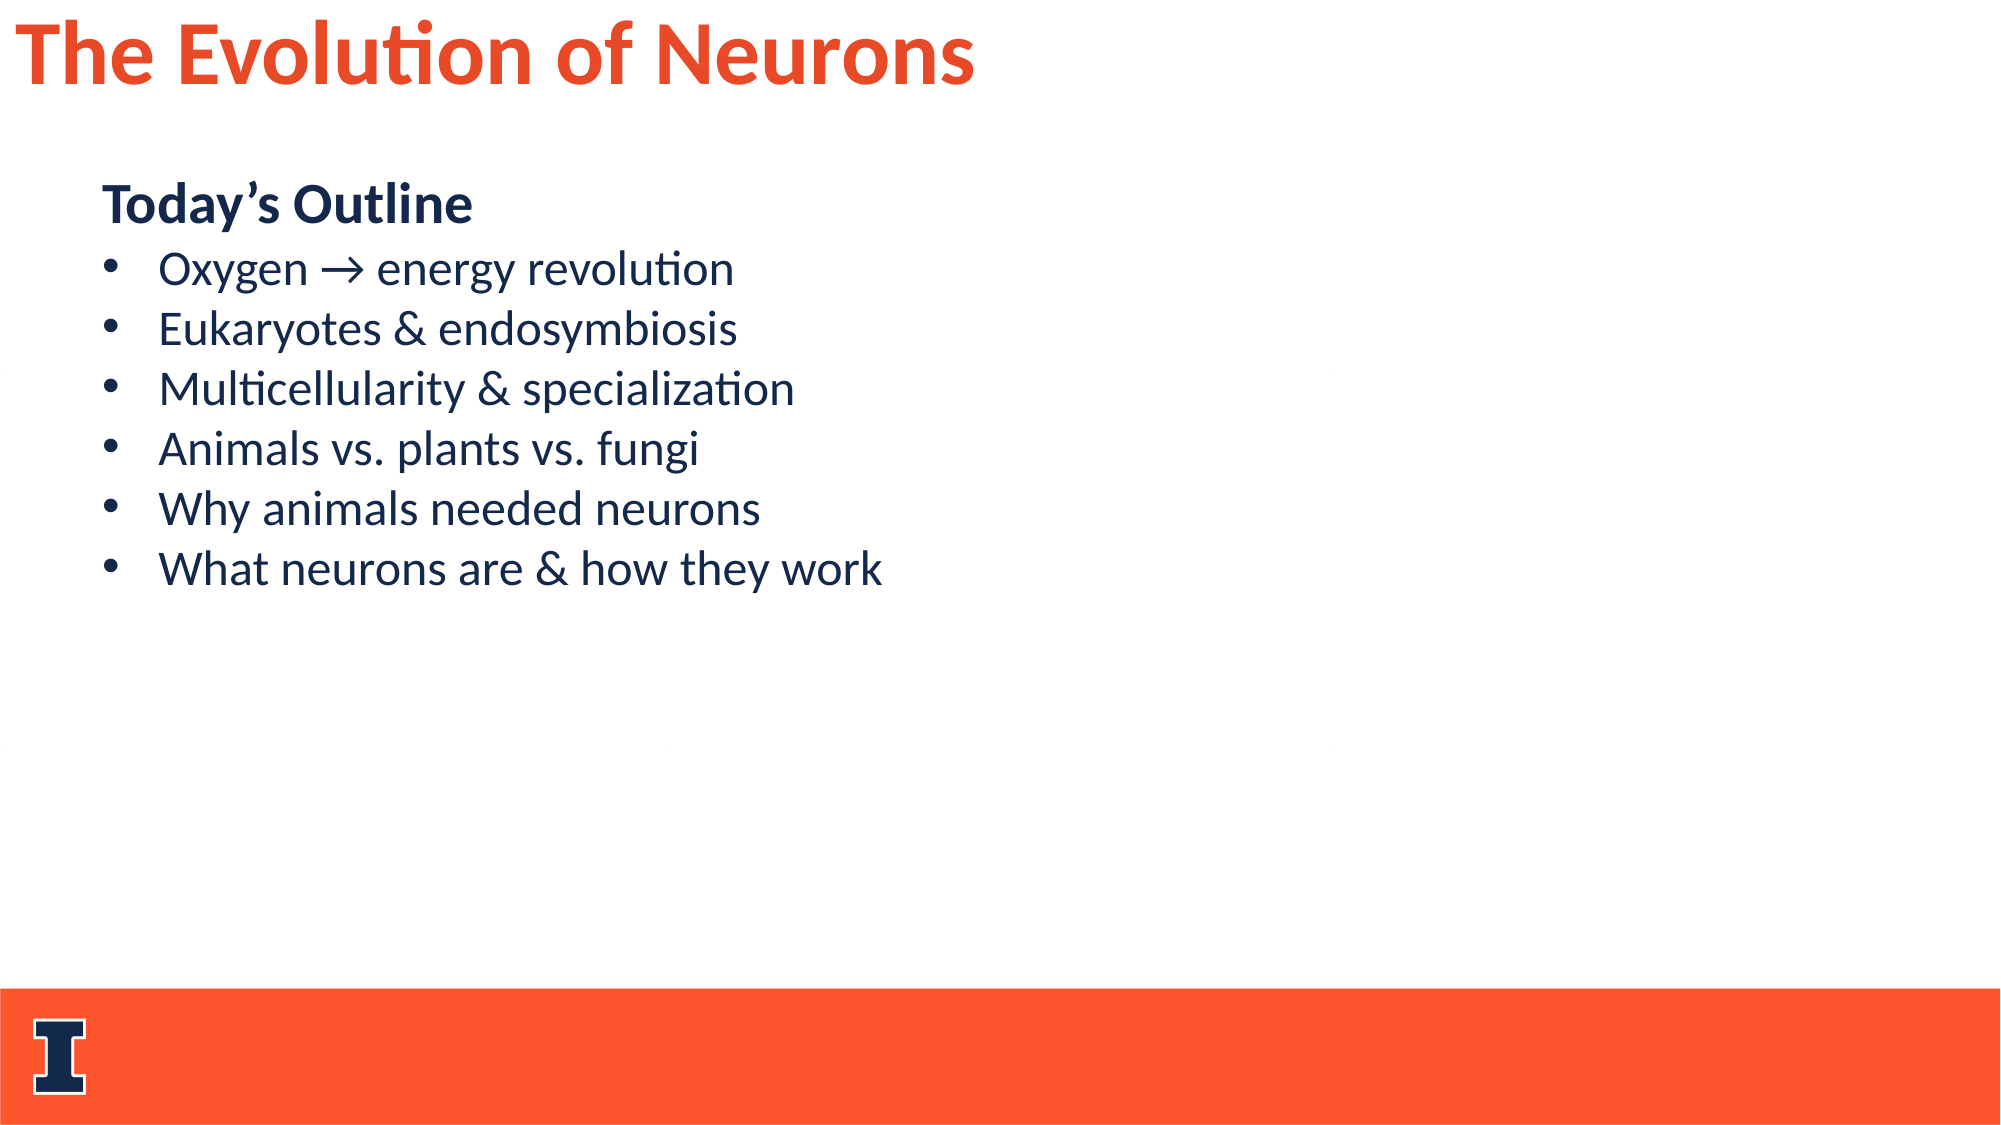

The Evolution of Neurons
Today’s Outline
Oxygen → energy revolution
Eukaryotes & endosymbiosis
Multicellularity & specialization
Animals vs. plants vs. fungi
Why animals needed neurons
What neurons are & how they work